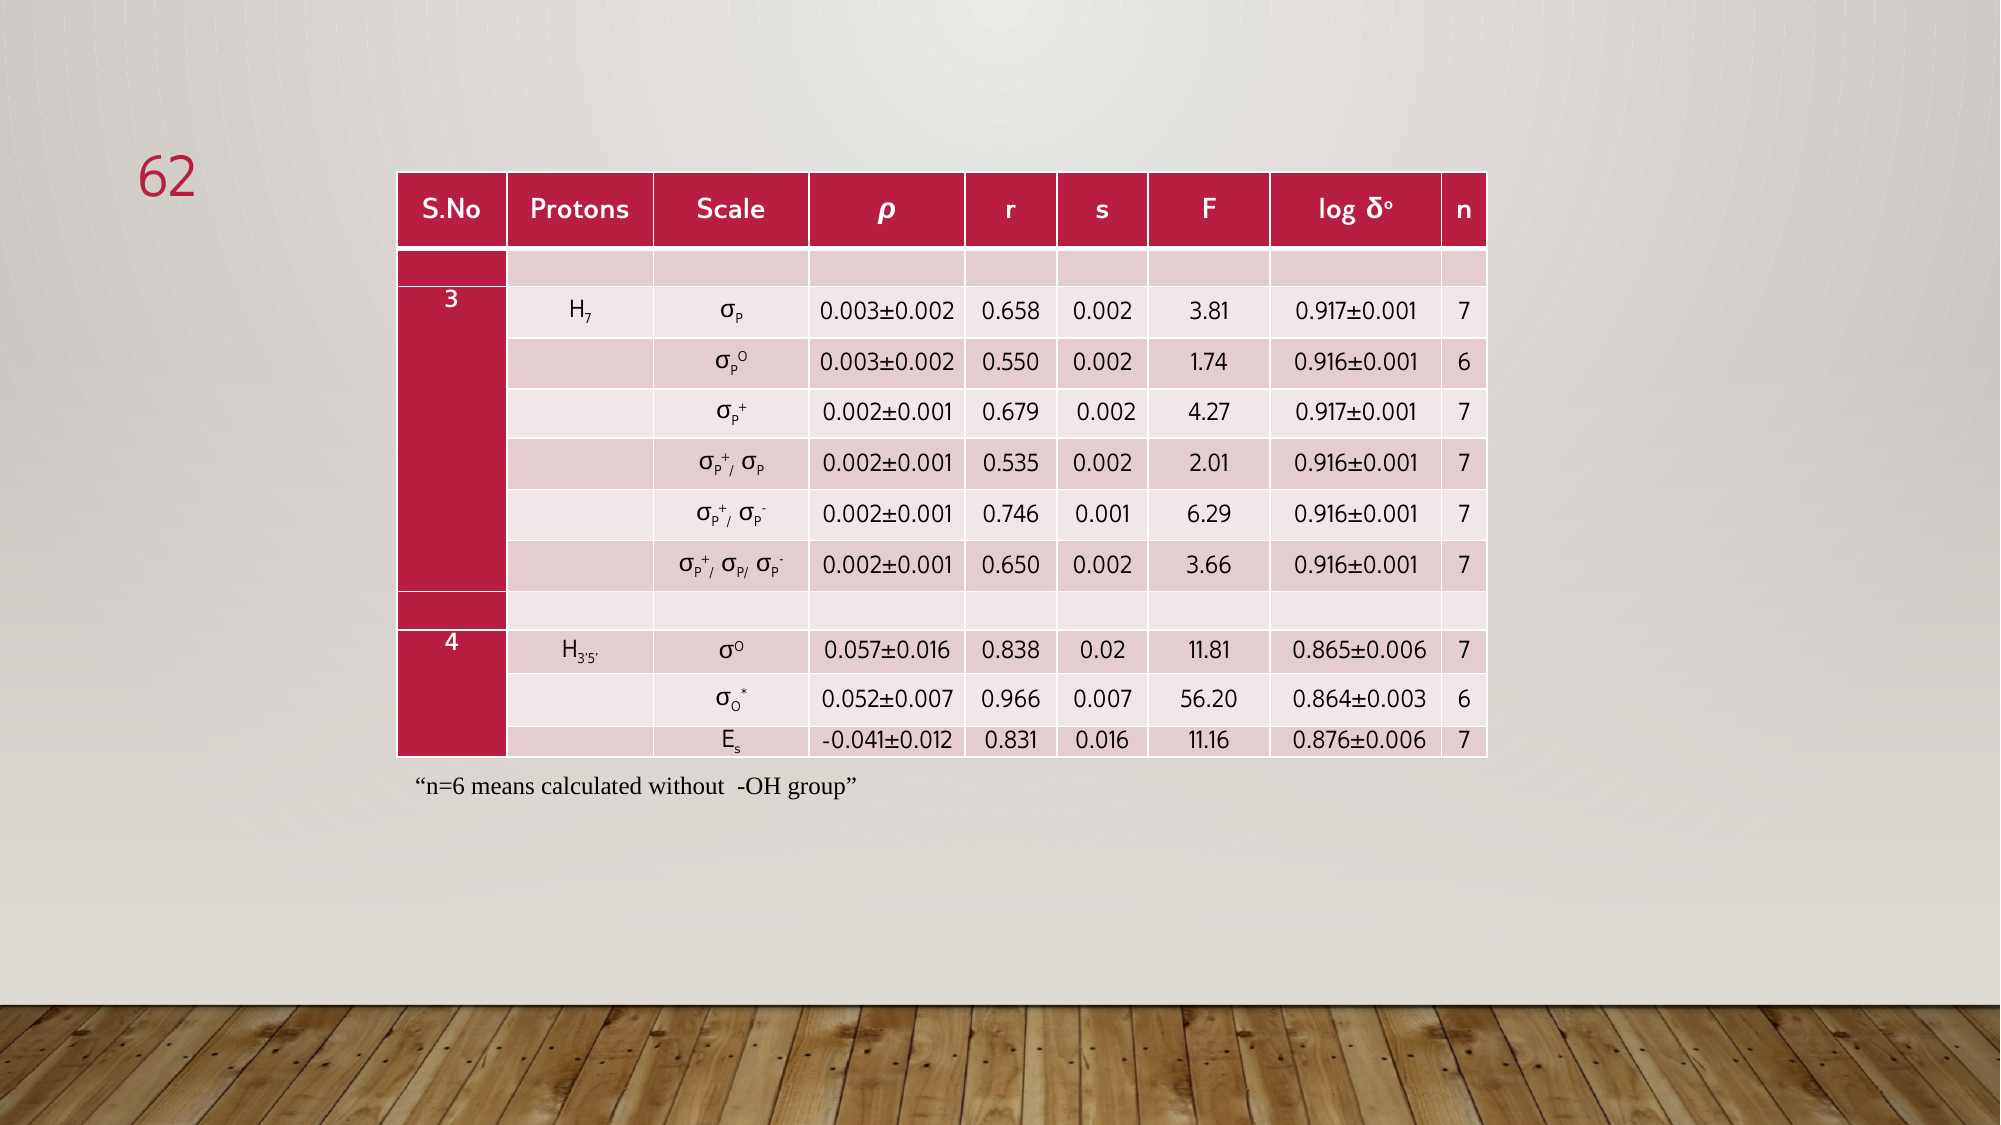

62
| S.No | Protons | Scale | ρ | r | s | F | log δo | n |
| --- | --- | --- | --- | --- | --- | --- | --- | --- |
|  |  |  |  |  |  |  |  |  |
| 3 | H7 | σP | 0.003±0.002 | 0.658 | 0.002 | 3.81 | 0.917±0.001 | 7 |
|  |  | σPO | 0.003±0.002 | 0.550 | 0.002 | 1.74 | 0.916±0.001 | 6 |
|  |  | σP+ | 0.002±0.001 | 0.679 | 0.002 | 4.27 | 0.917±0.001 | 7 |
|  |  | σP+/ σP | 0.002±0.001 | 0.535 | 0.002 | 2.01 | 0.916±0.001 | 7 |
|  |  | σP+/ σP- | 0.002±0.001 | 0.746 | 0.001 | 6.29 | 0.916±0.001 | 7 |
|  |  | σP+/ σP/ σP- | 0.002±0.001 | 0.650 | 0.002 | 3.66 | 0.916±0.001 | 7 |
|  |  |  |  |  |  |  |  |  |
| 4 | H3’5’ | σO | 0.057±0.016 | 0.838 | 0.02 | 11.81 | 0.865±0.006 | 7 |
|  |  | σO\* | 0.052±0.007 | 0.966 | 0.007 | 56.20 | 0.864±0.003 | 6 |
|  |  | Es | -0.041±0.012 | 0.831 | 0.016 | 11.16 | 0.876±0.006 | 7 |
“n=6 means calculated without  -OH group”